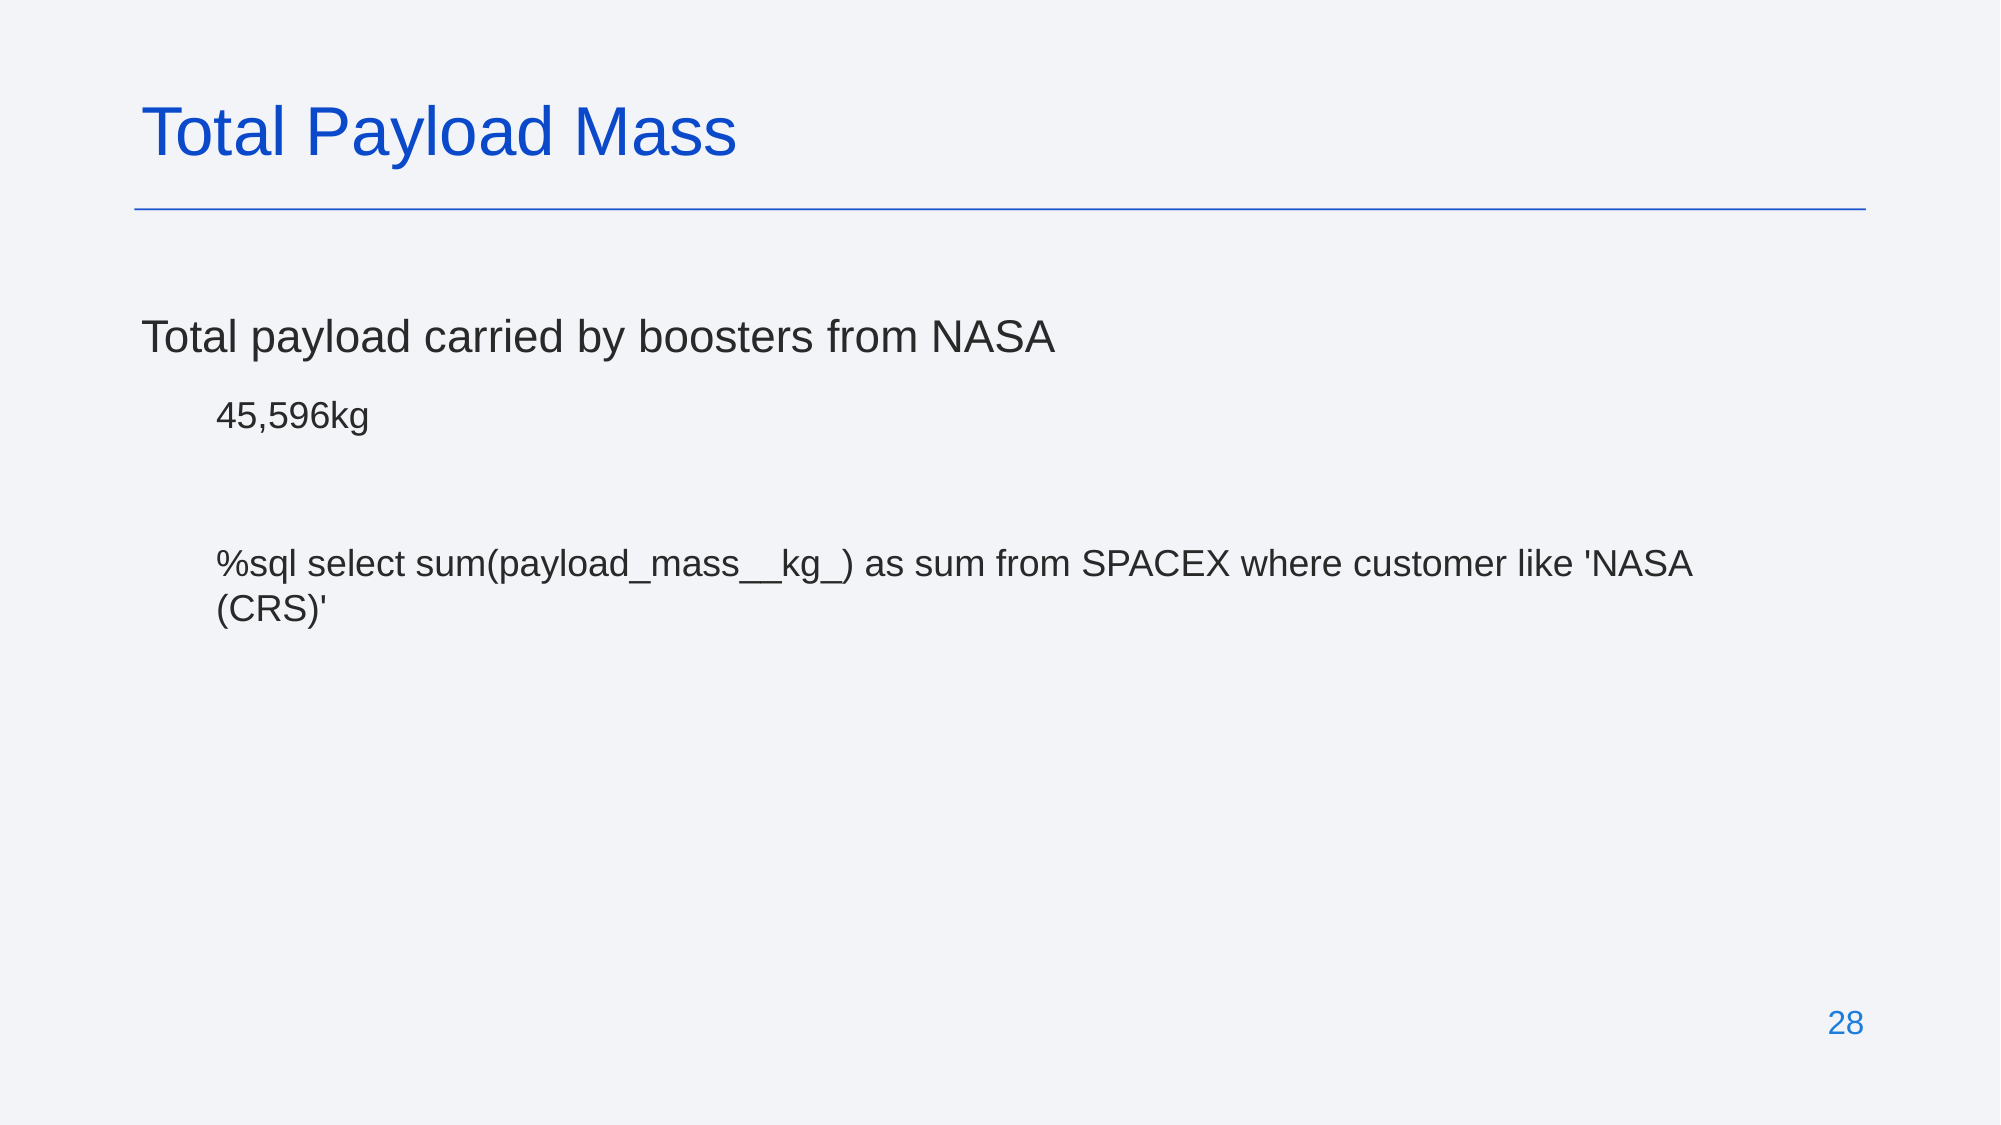

Total Payload Mass
Total payload carried by boosters from NASA
45,596kg

%sql select sum(payload_mass__kg_) as sum from SPACEX where customer like 'NASA (CRS)'

28